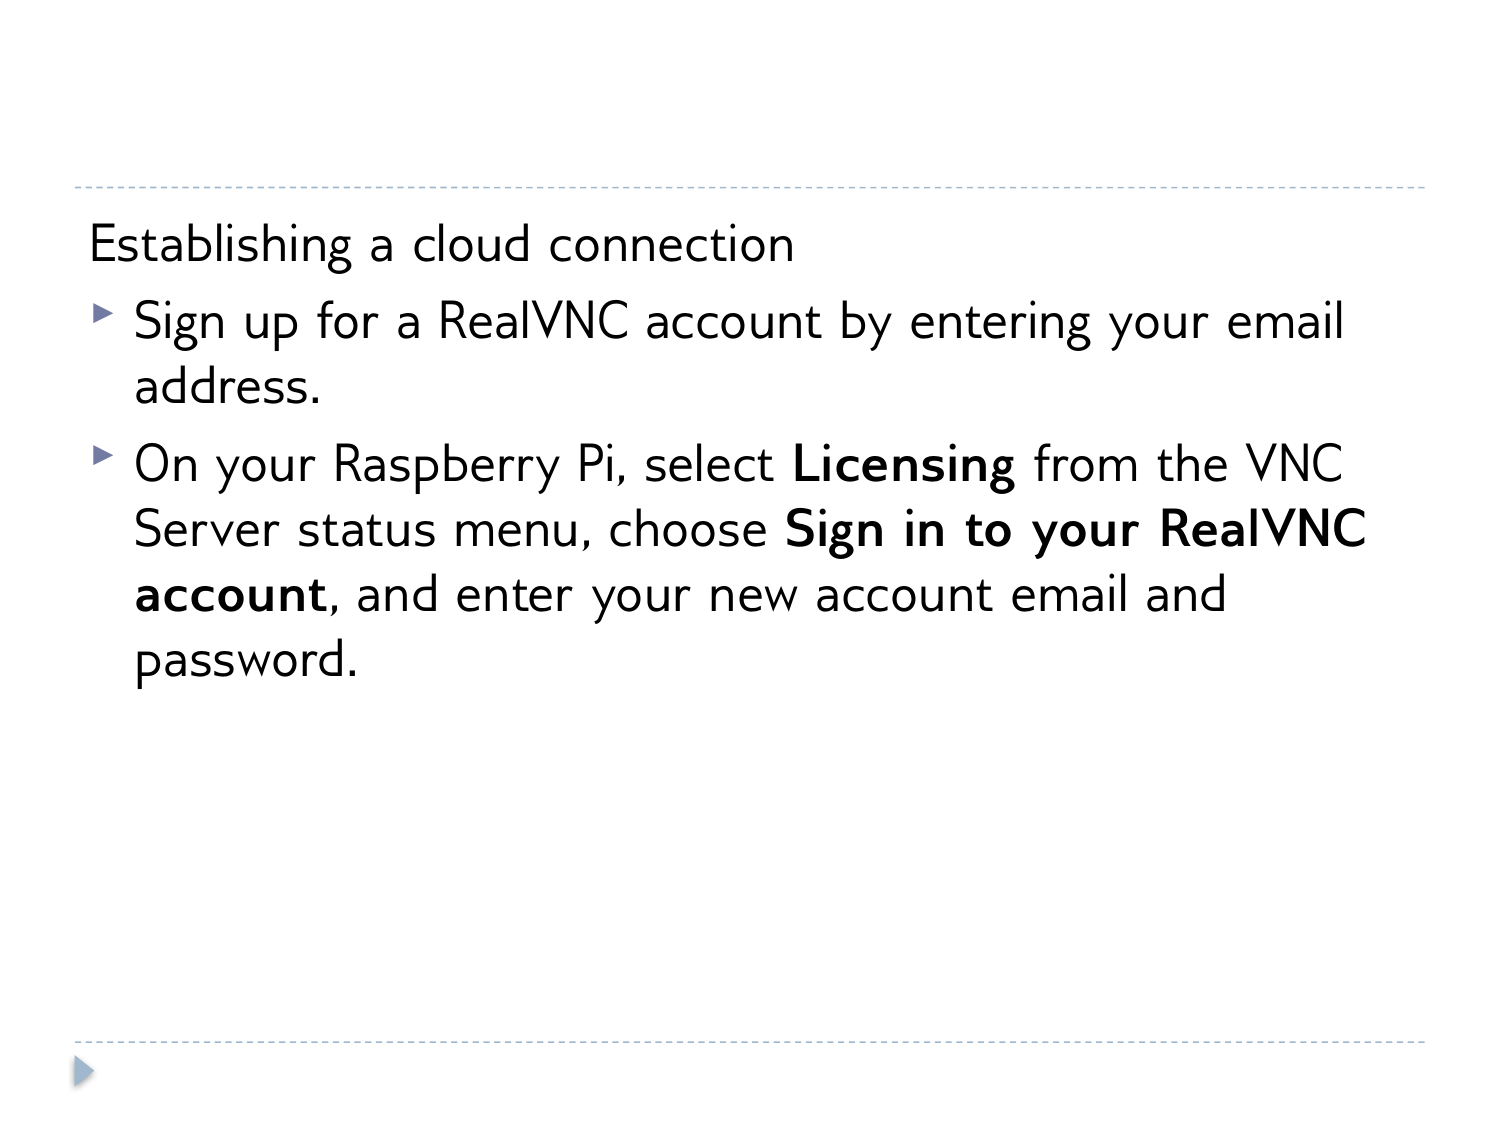

#
Establishing a cloud connection
Sign up for a RealVNC account by entering your email address.
On your Raspberry Pi, select Licensing from the VNC Server status menu, choose Sign in to your RealVNC account, and enter your new account email and password.